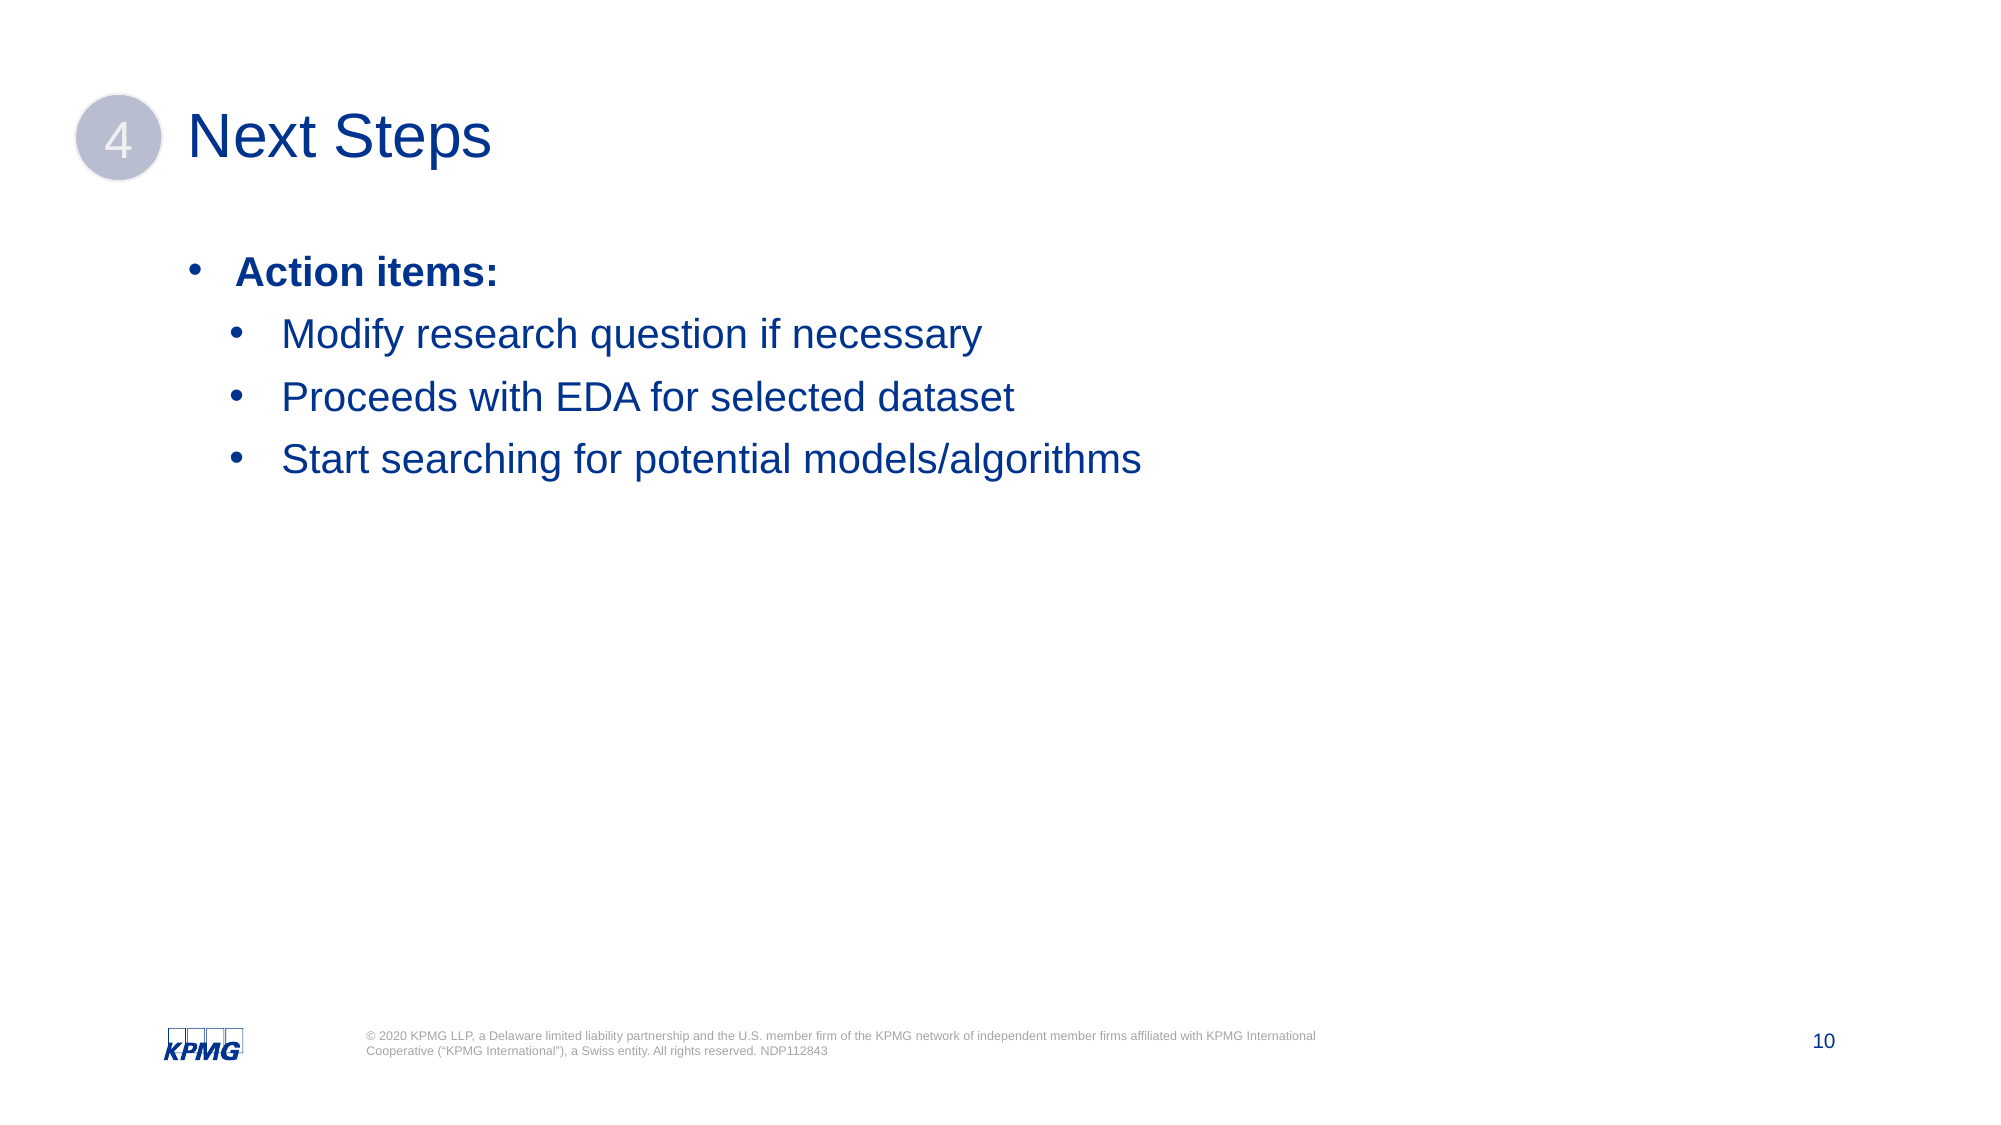

# Next Steps
4

Action items:
Modify research question if necessary
Proceeds with EDA for selected dataset
Start searching for potential models/algorithms